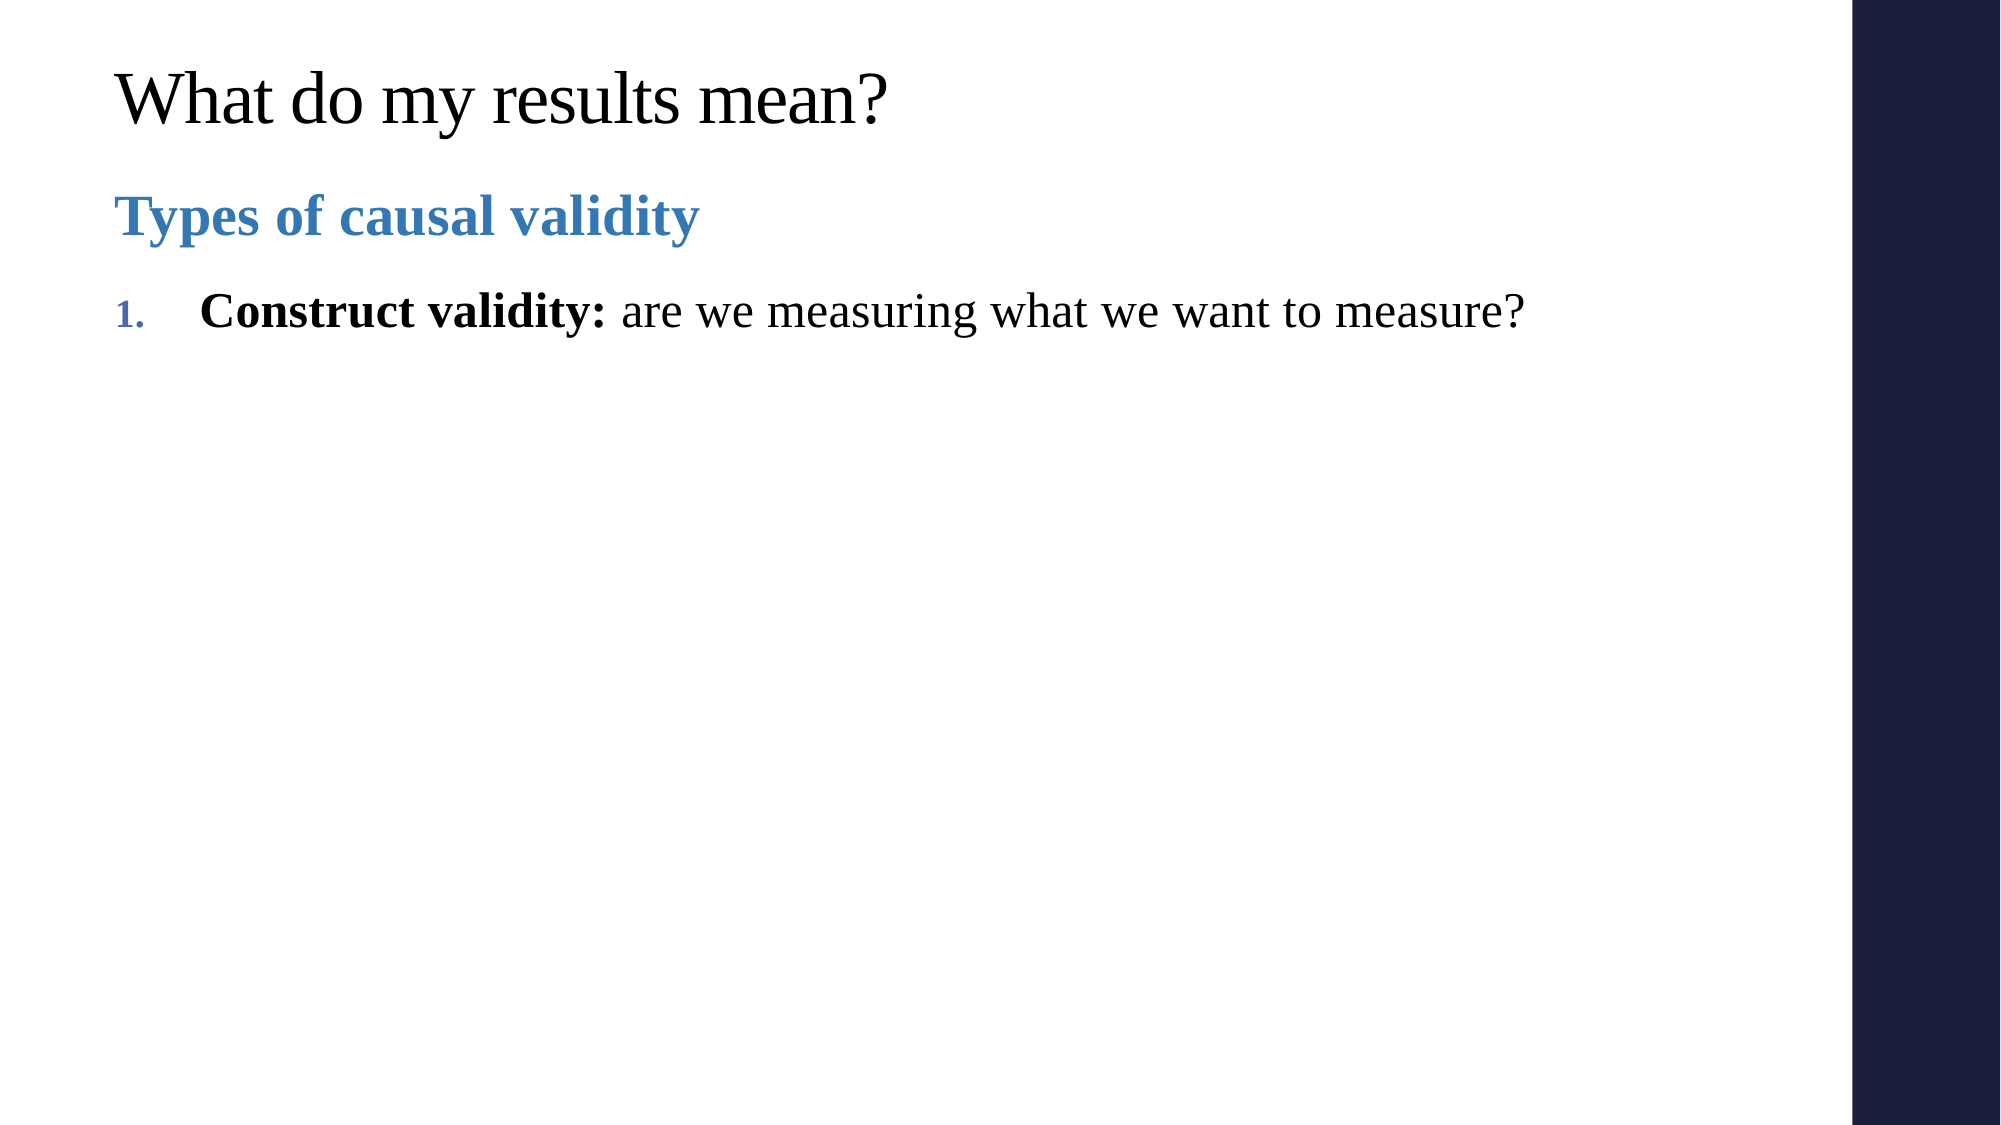

# What do my results mean?
Types of causal validity
Construct validity: are we measuring what we want to measure?